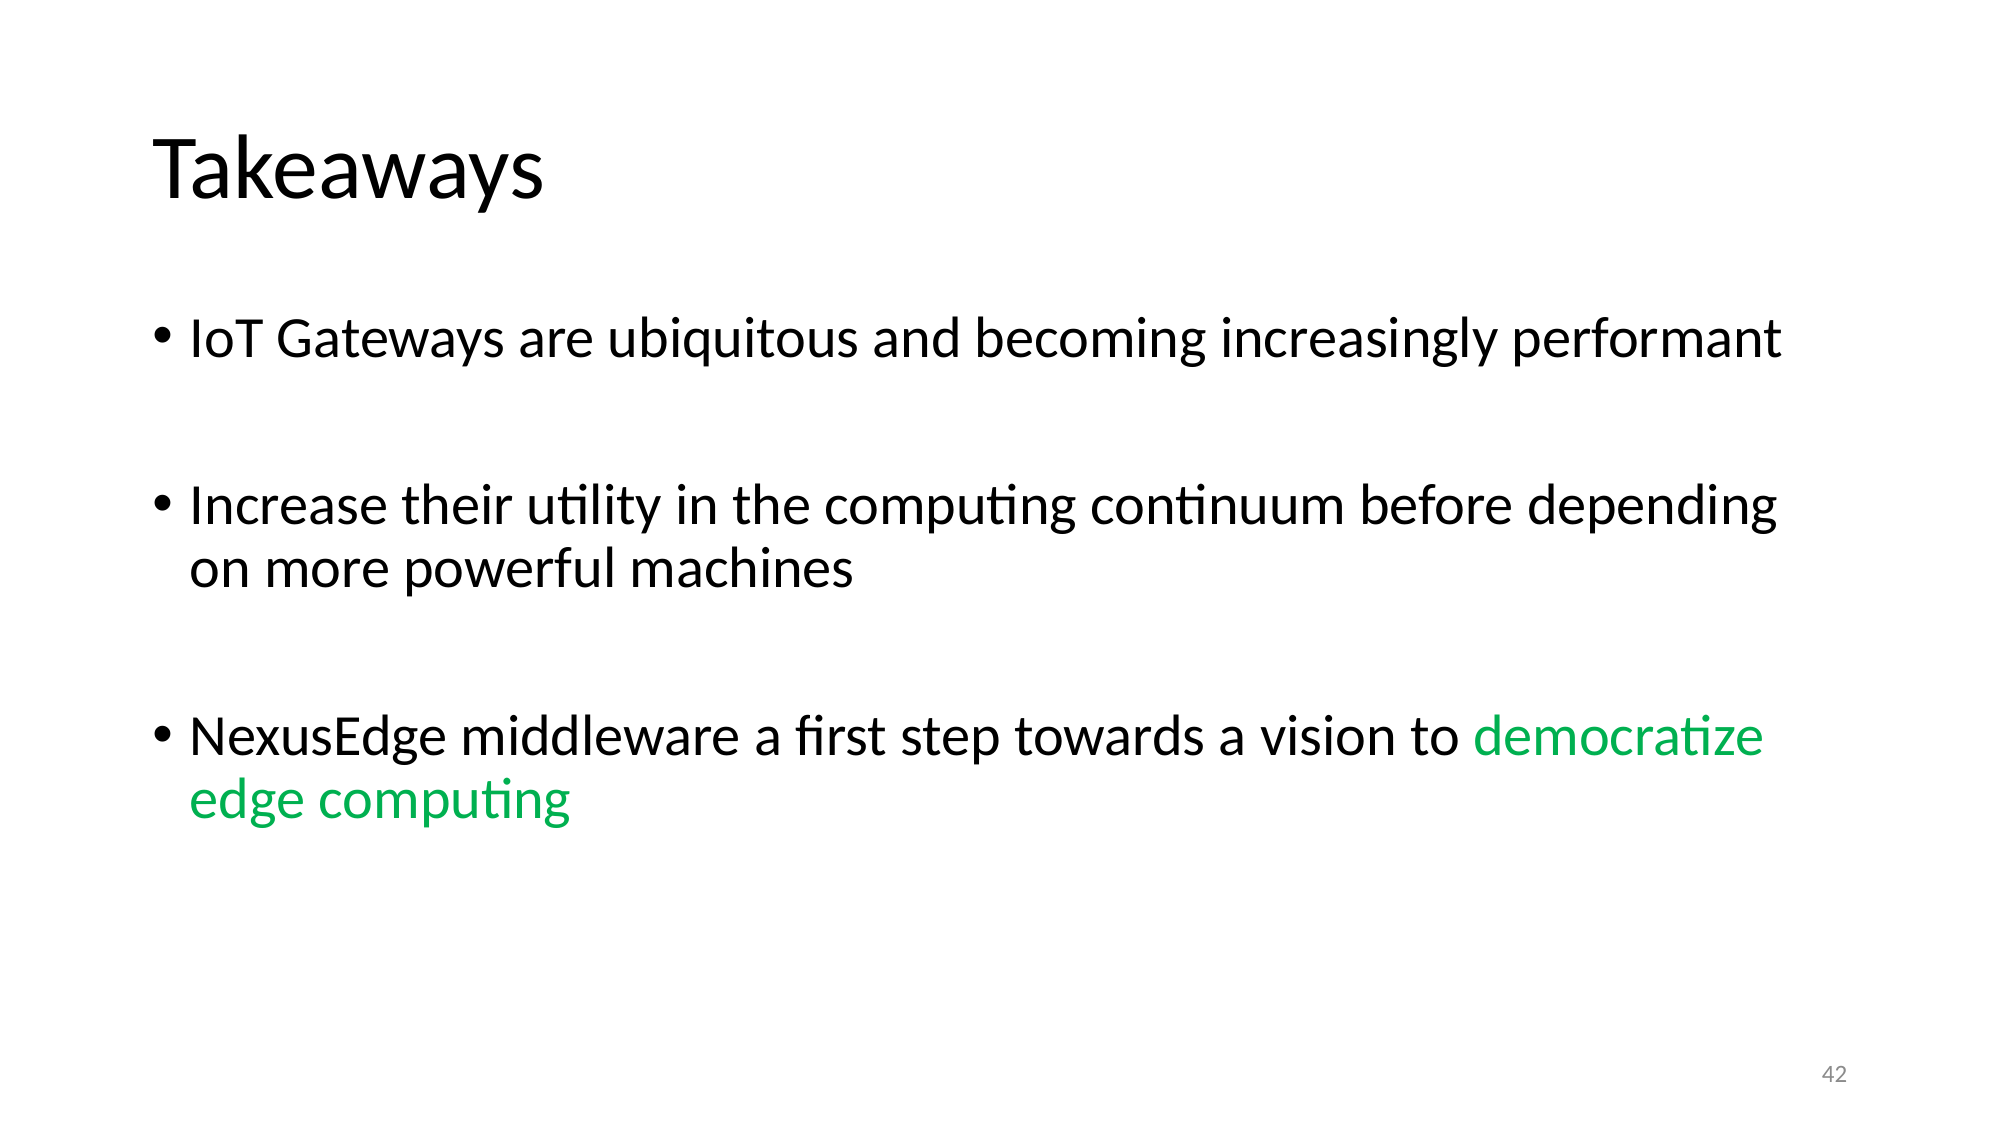

# Takeaways
IoT Gateways are ubiquitous and becoming increasingly performant

Increase their utility in the computing continuum before depending on more powerful machines

NexusEdge middleware a first step towards a vision to democratize edge computing

42